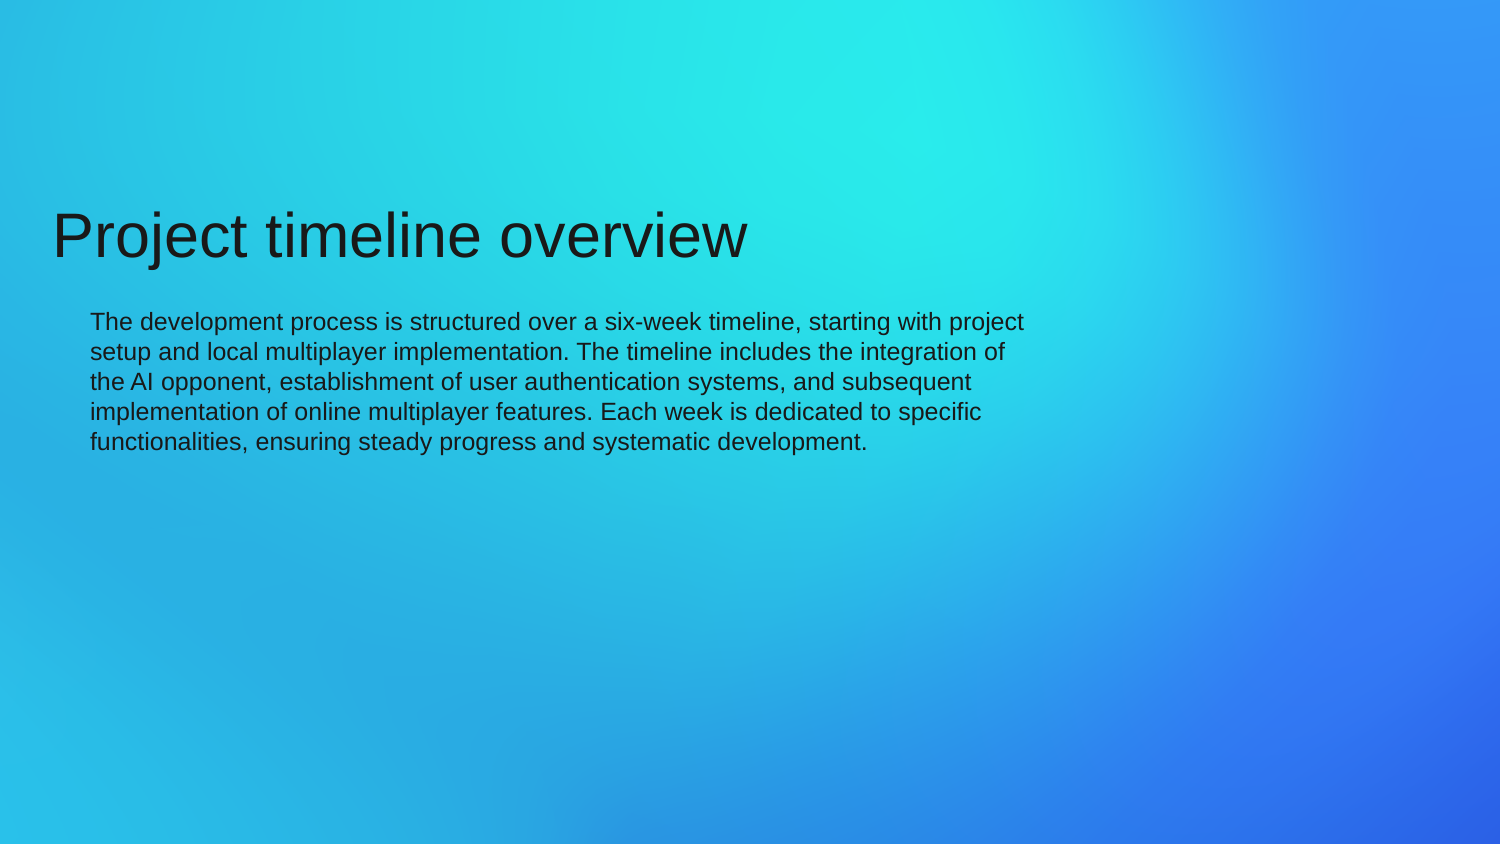

# Project timeline overview
The development process is structured over a six-week timeline, starting with project setup and local multiplayer implementation. The timeline includes the integration of the AI opponent, establishment of user authentication systems, and subsequent implementation of online multiplayer features. Each week is dedicated to specific functionalities, ensuring steady progress and systematic development.